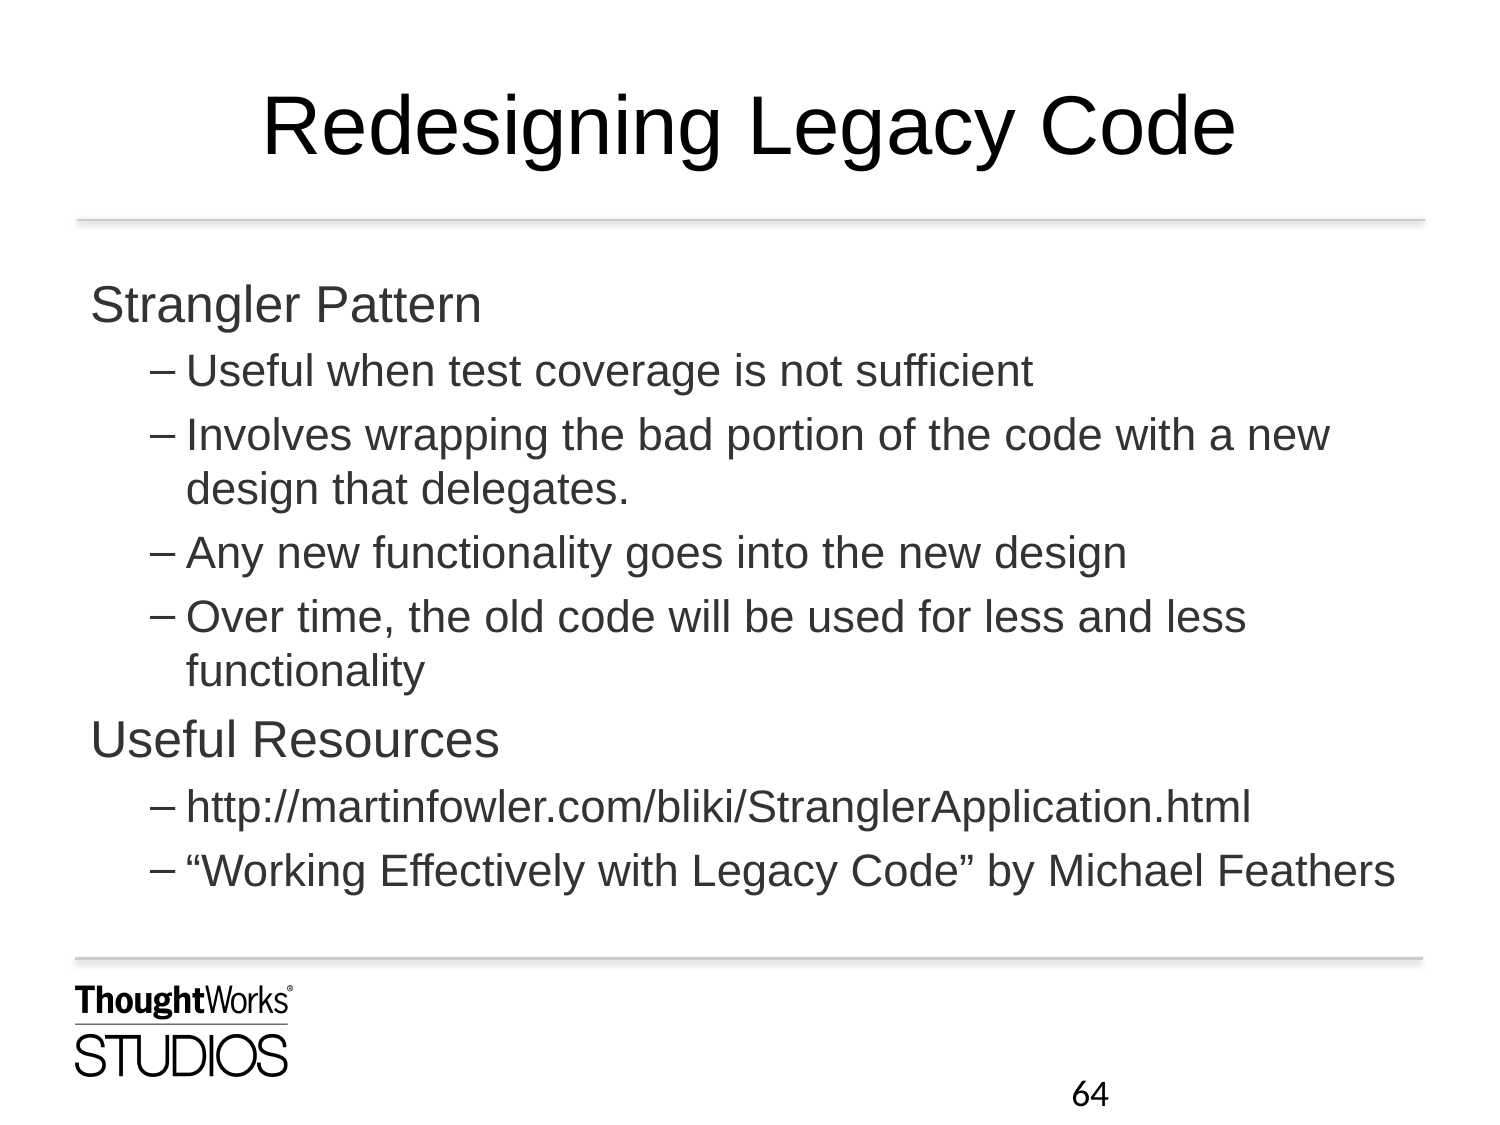

# Redesigning Legacy Code
Strangler Pattern
Useful when test coverage is not sufficient
Involves wrapping the bad portion of the code with a new design that delegates.
Any new functionality goes into the new design
Over time, the old code will be used for less and less functionality
Useful Resources
http://martinfowler.com/bliki/StranglerApplication.html
“Working Effectively with Legacy Code” by Michael Feathers

64